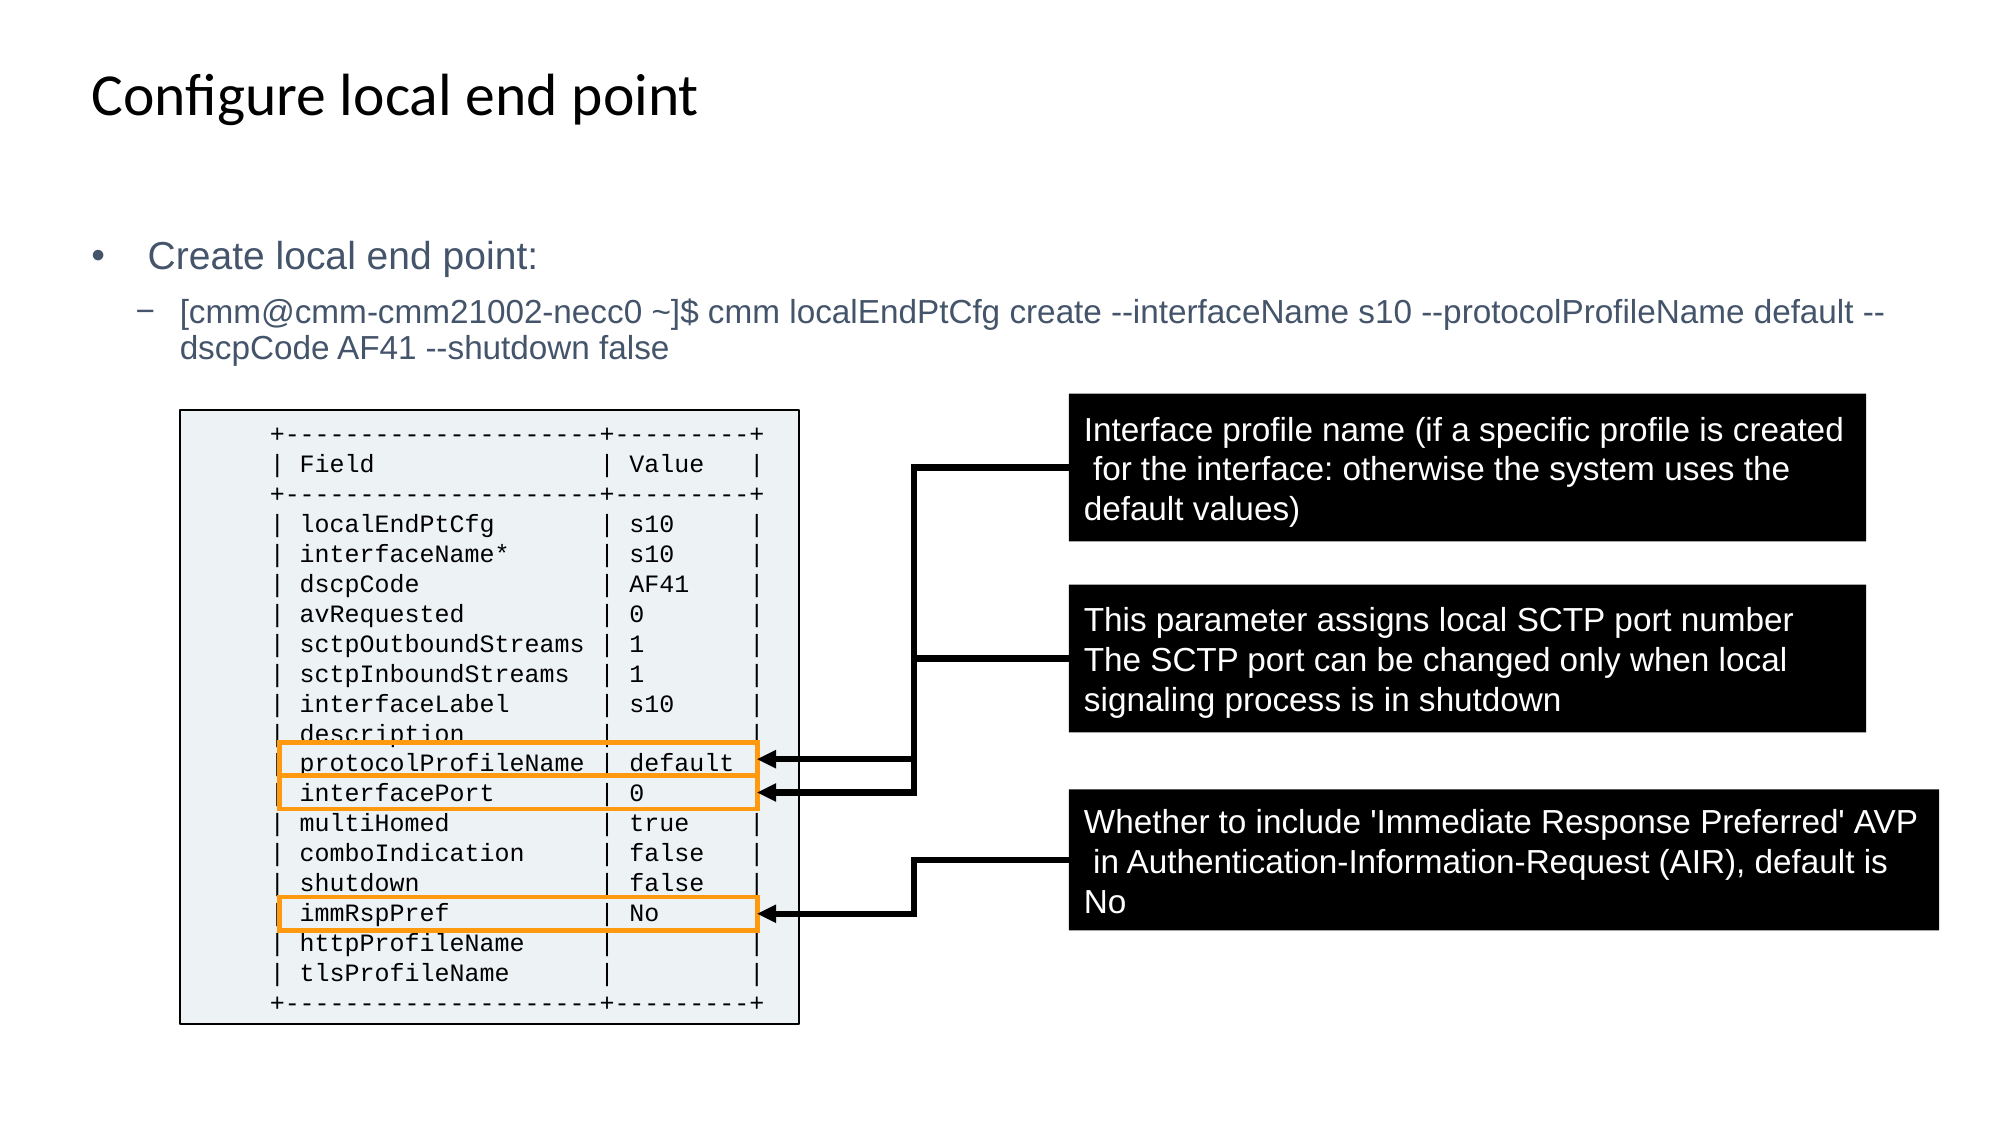

Slide excluded from Table of Contents
# Configure local end point
Create local end point:
[cmm@cmm-cmm21002-necc0 ~]$ cmm localEndPtCfg create --interfaceName s10 --protocolProfileName default --dscpCode AF41 --shutdown false

Interface profile name (if a specific profile is created for the interface: otherwise the system uses the default values)
+---------------------+---------+
| Field               | Value   |
+---------------------+---------+
| localEndPtCfg       | s10     |
| interfaceName*      | s10     |
| dscpCode            | AF41    |
| avRequested         | 0       |
| sctpOutboundStreams | 1       |
| sctpInboundStreams  | 1       |
| interfaceLabel      | s10     |
| description         |         |
| protocolProfileName | default |
| interfacePort       | 0       |
| multiHomed          | true    |
| comboIndication     | false   |
| shutdown            | false   |
| immRspPref          | No      |
| httpProfileName     |         |
| tlsProfileName      |         |
+---------------------+---------+
This parameter assigns local SCTP port number The SCTP port can be changed only when local signaling process is in shutdown

Whether to include 'Immediate Response Preferred' AVP in Authentication-Information-Request (AIR), default is No